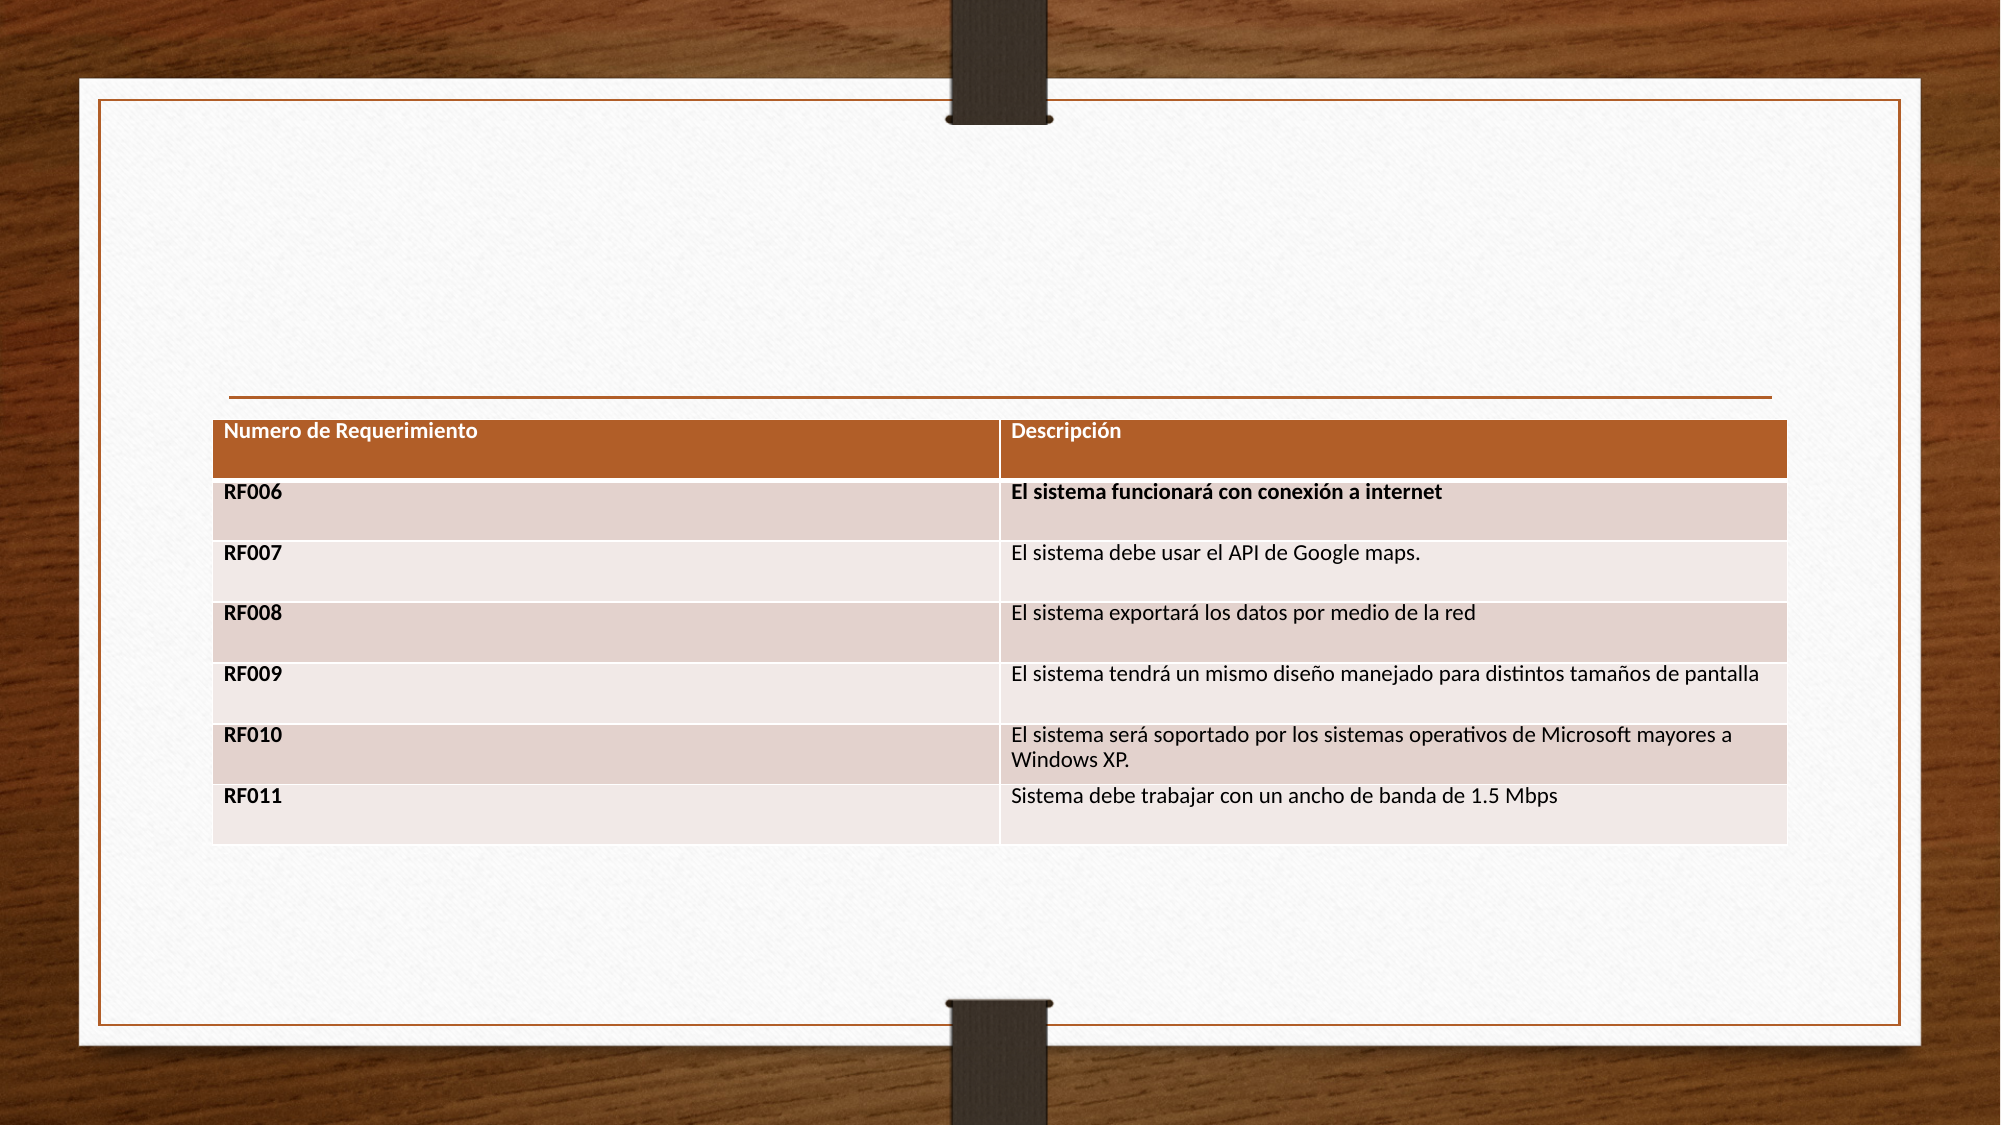

#
| Numero de Requerimiento | Descripción |
| --- | --- |
| RF006 | El sistema funcionará con conexión a internet |
| RF007 | El sistema debe usar el API de Google maps. |
| RF008 | El sistema exportará los datos por medio de la red |
| RF009 | El sistema tendrá un mismo diseño manejado para distintos tamaños de pantalla |
| RF010 | El sistema será soportado por los sistemas operativos de Microsoft mayores a Windows XP. |
| RF011 | Sistema debe trabajar con un ancho de banda de 1.5 Mbps |